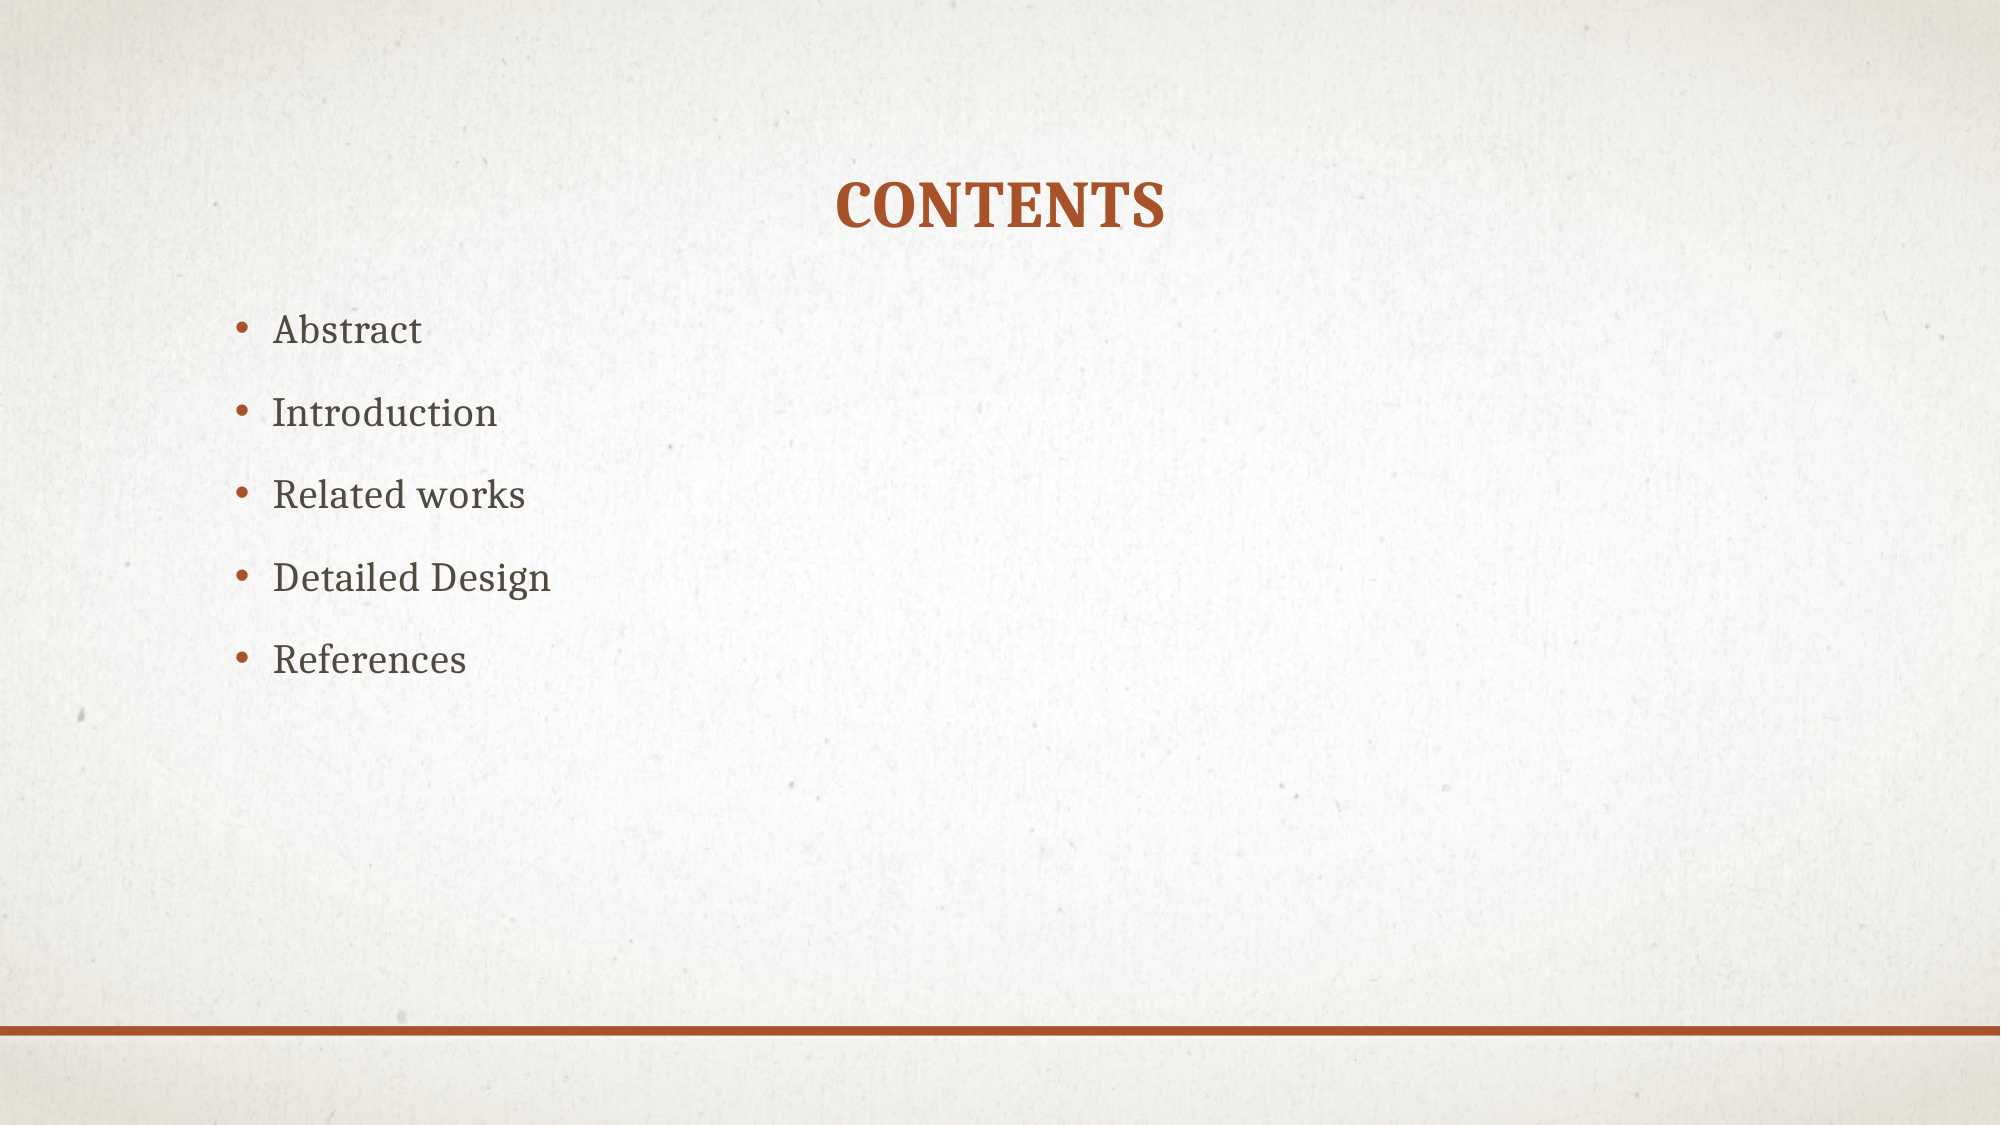

# contents
Abstract
Introduction
Related works
Detailed Design
References